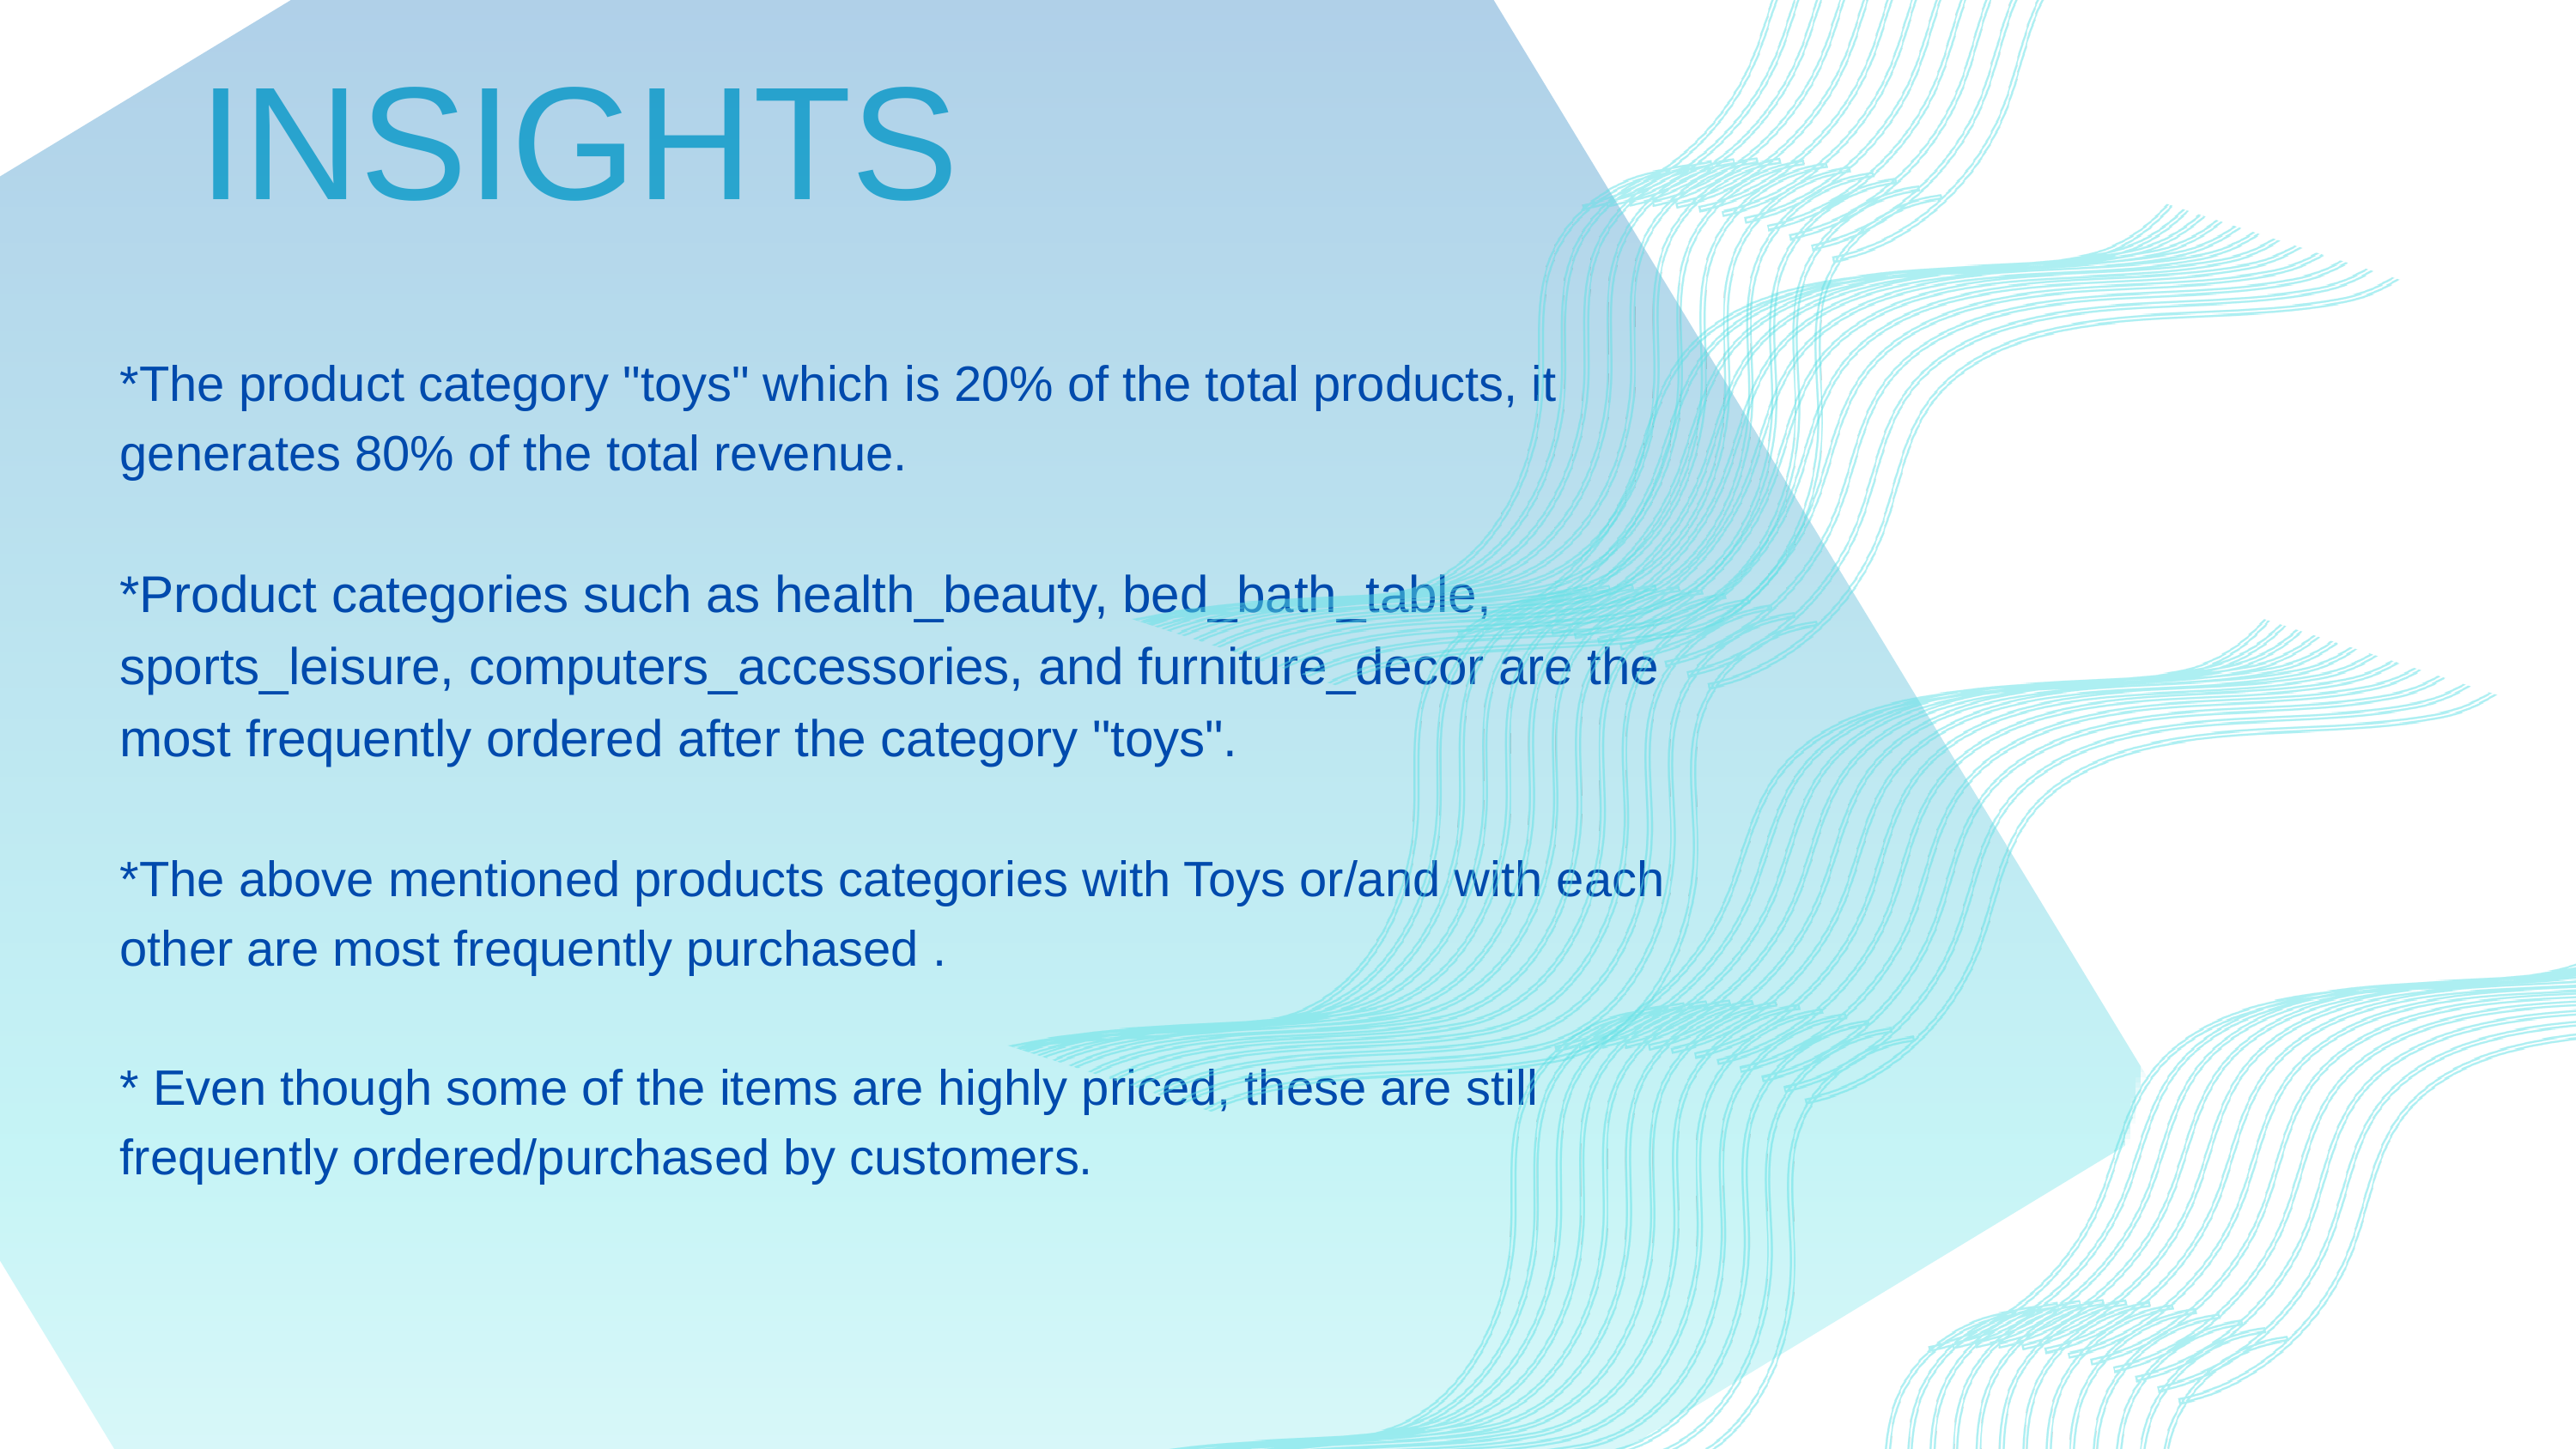

INSIGHTS
*The product category "toys" which is 20% of the total products, it generates 80% of the total revenue.

*Product categories such as health_beauty, bed_bath_table,  sports_leisure, computers_accessories, and furniture_decor are the most frequently ordered after the category "toys".

*The above mentioned products categories with Toys or/and with each other are most frequently purchased .

* Even though some of the items are highly priced, these are still frequently ordered/purchased by customers.